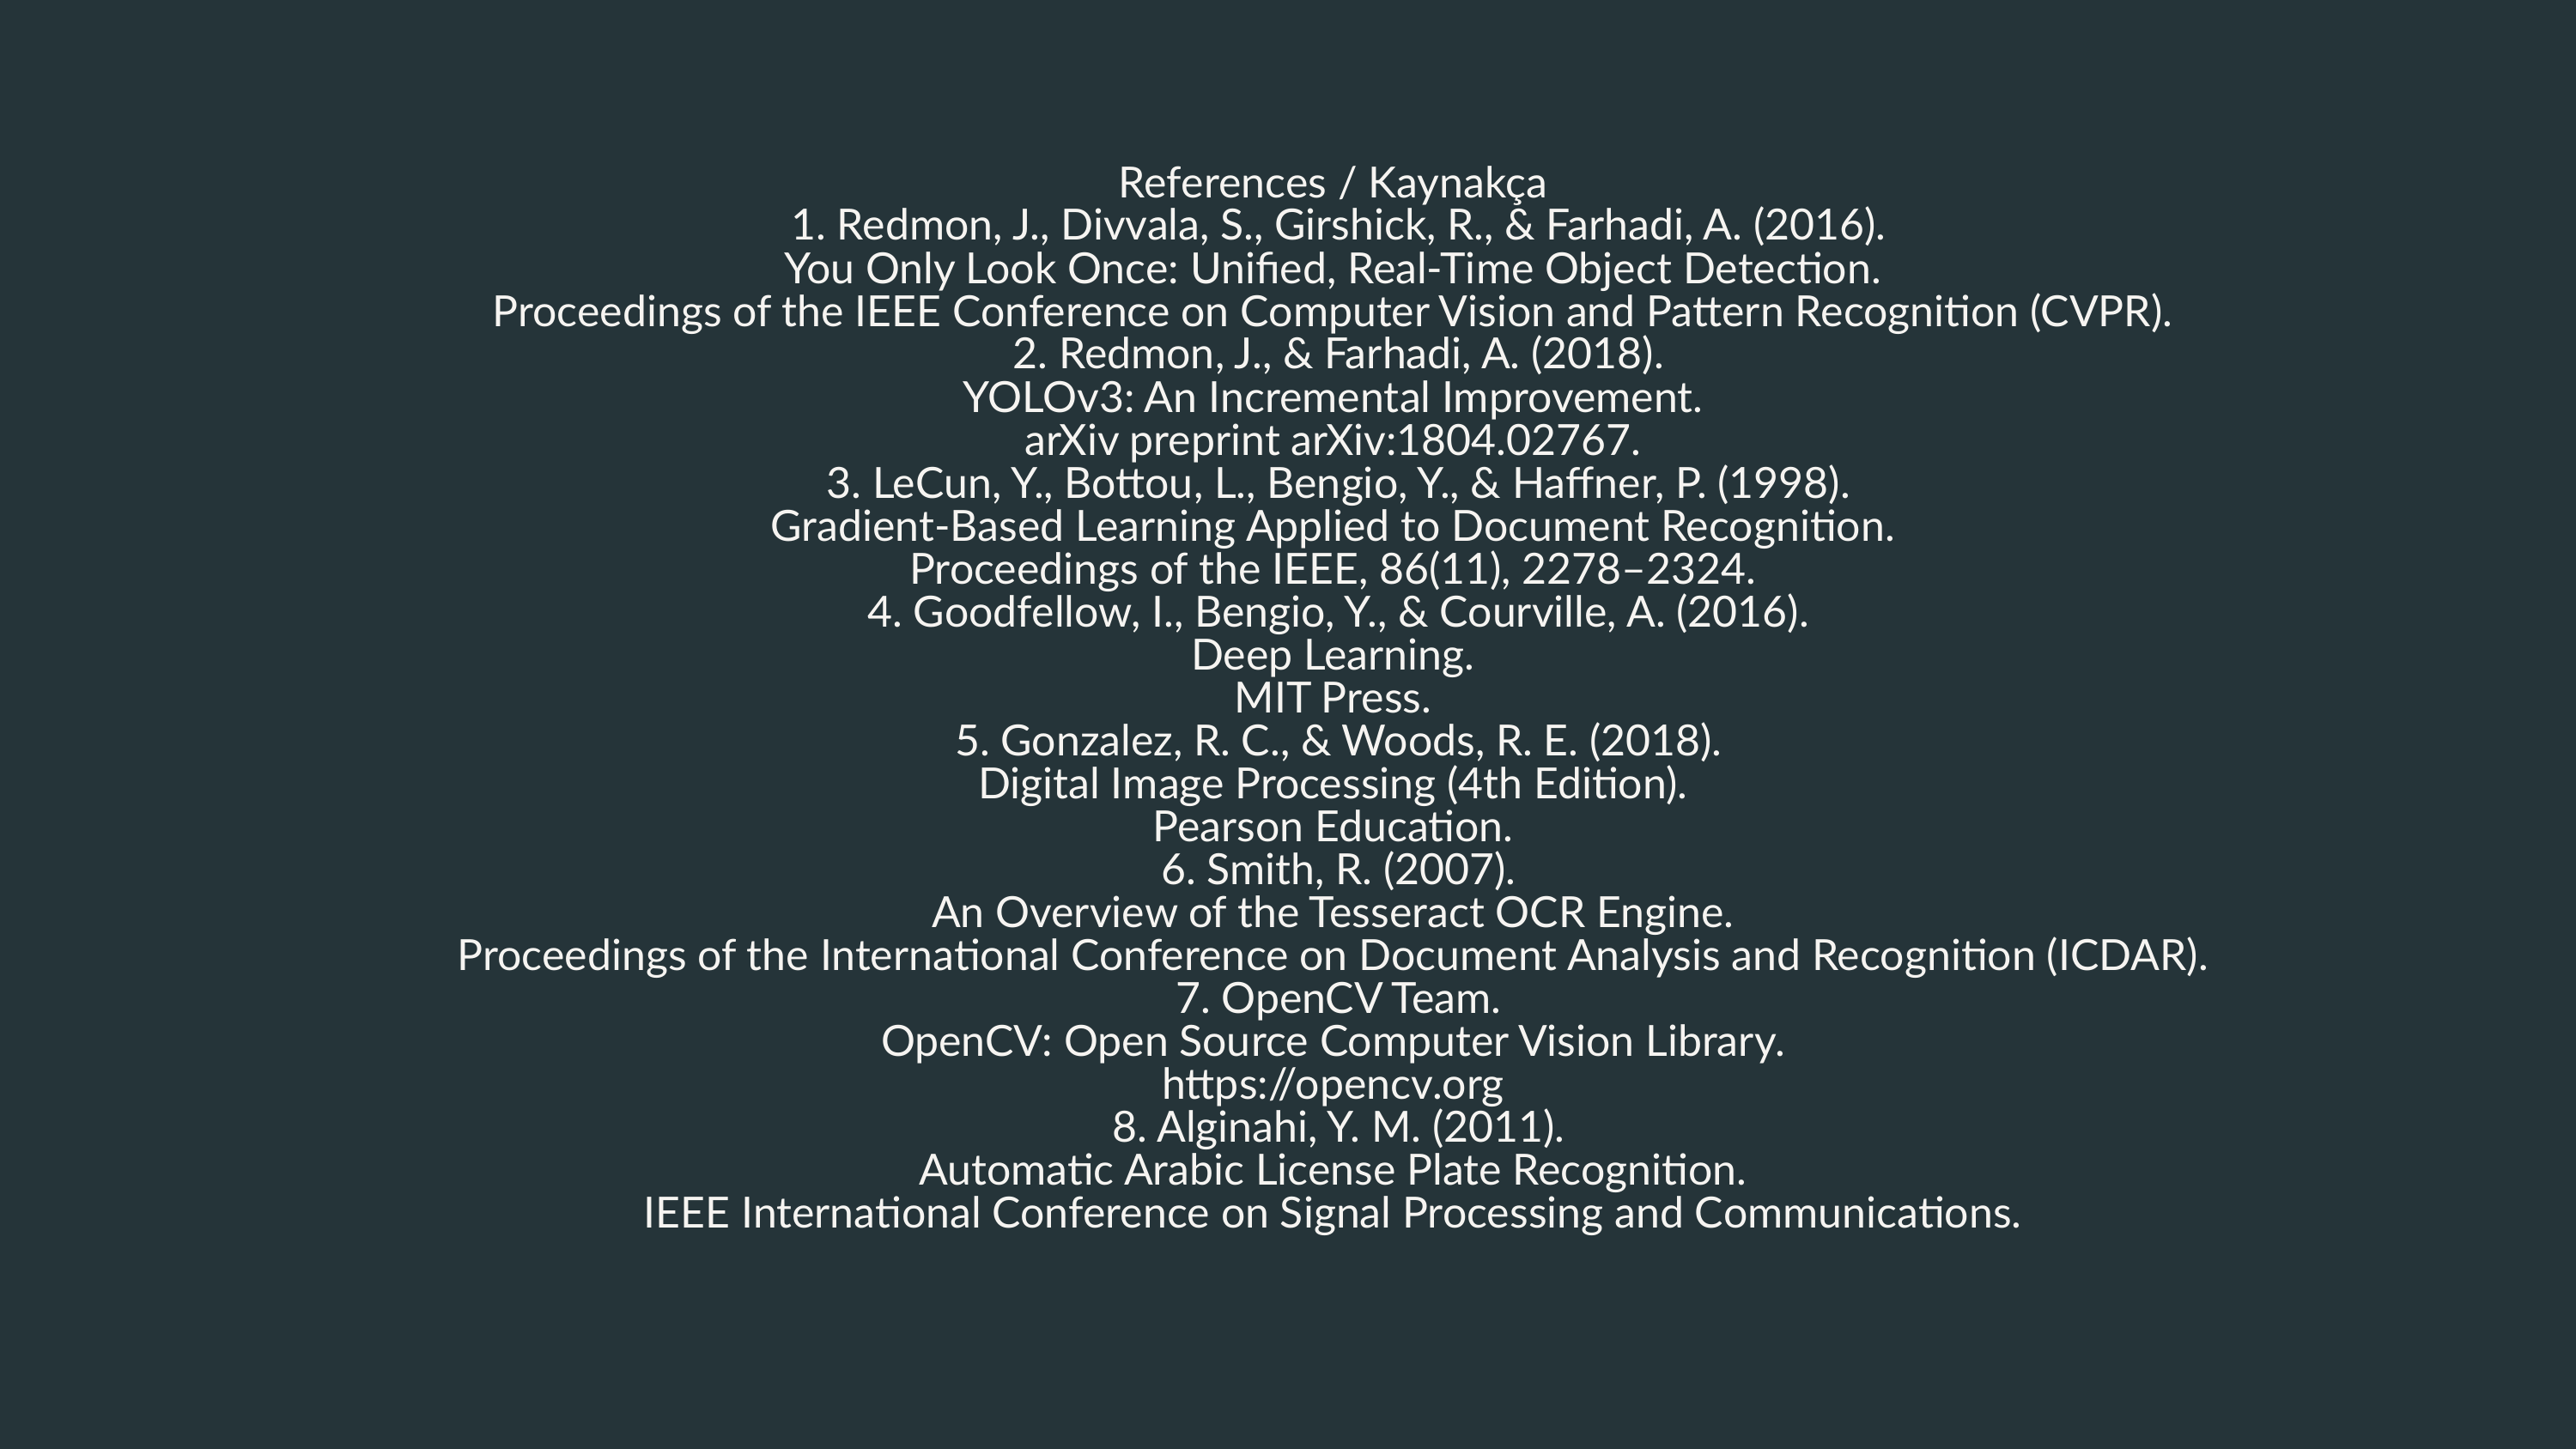

References / Kaynakça
 1. Redmon, J., Divvala, S., Girshick, R., & Farhadi, A. (2016).
You Only Look Once: Unified, Real-Time Object Detection.
Proceedings of the IEEE Conference on Computer Vision and Pattern Recognition (CVPR).
 2. Redmon, J., & Farhadi, A. (2018).
YOLOv3: An Incremental Improvement.
arXiv preprint arXiv:1804.02767.
 3. LeCun, Y., Bottou, L., Bengio, Y., & Haffner, P. (1998).
Gradient-Based Learning Applied to Document Recognition.
Proceedings of the IEEE, 86(11), 2278–2324.
 4. Goodfellow, I., Bengio, Y., & Courville, A. (2016).
Deep Learning.
MIT Press.
 5. Gonzalez, R. C., & Woods, R. E. (2018).
Digital Image Processing (4th Edition).
Pearson Education.
 6. Smith, R. (2007).
An Overview of the Tesseract OCR Engine.
Proceedings of the International Conference on Document Analysis and Recognition (ICDAR).
 7. OpenCV Team.
OpenCV: Open Source Computer Vision Library.
https://opencv.org
 8. Alginahi, Y. M. (2011).
Automatic Arabic License Plate Recognition.
IEEE International Conference on Signal Processing and Communications.